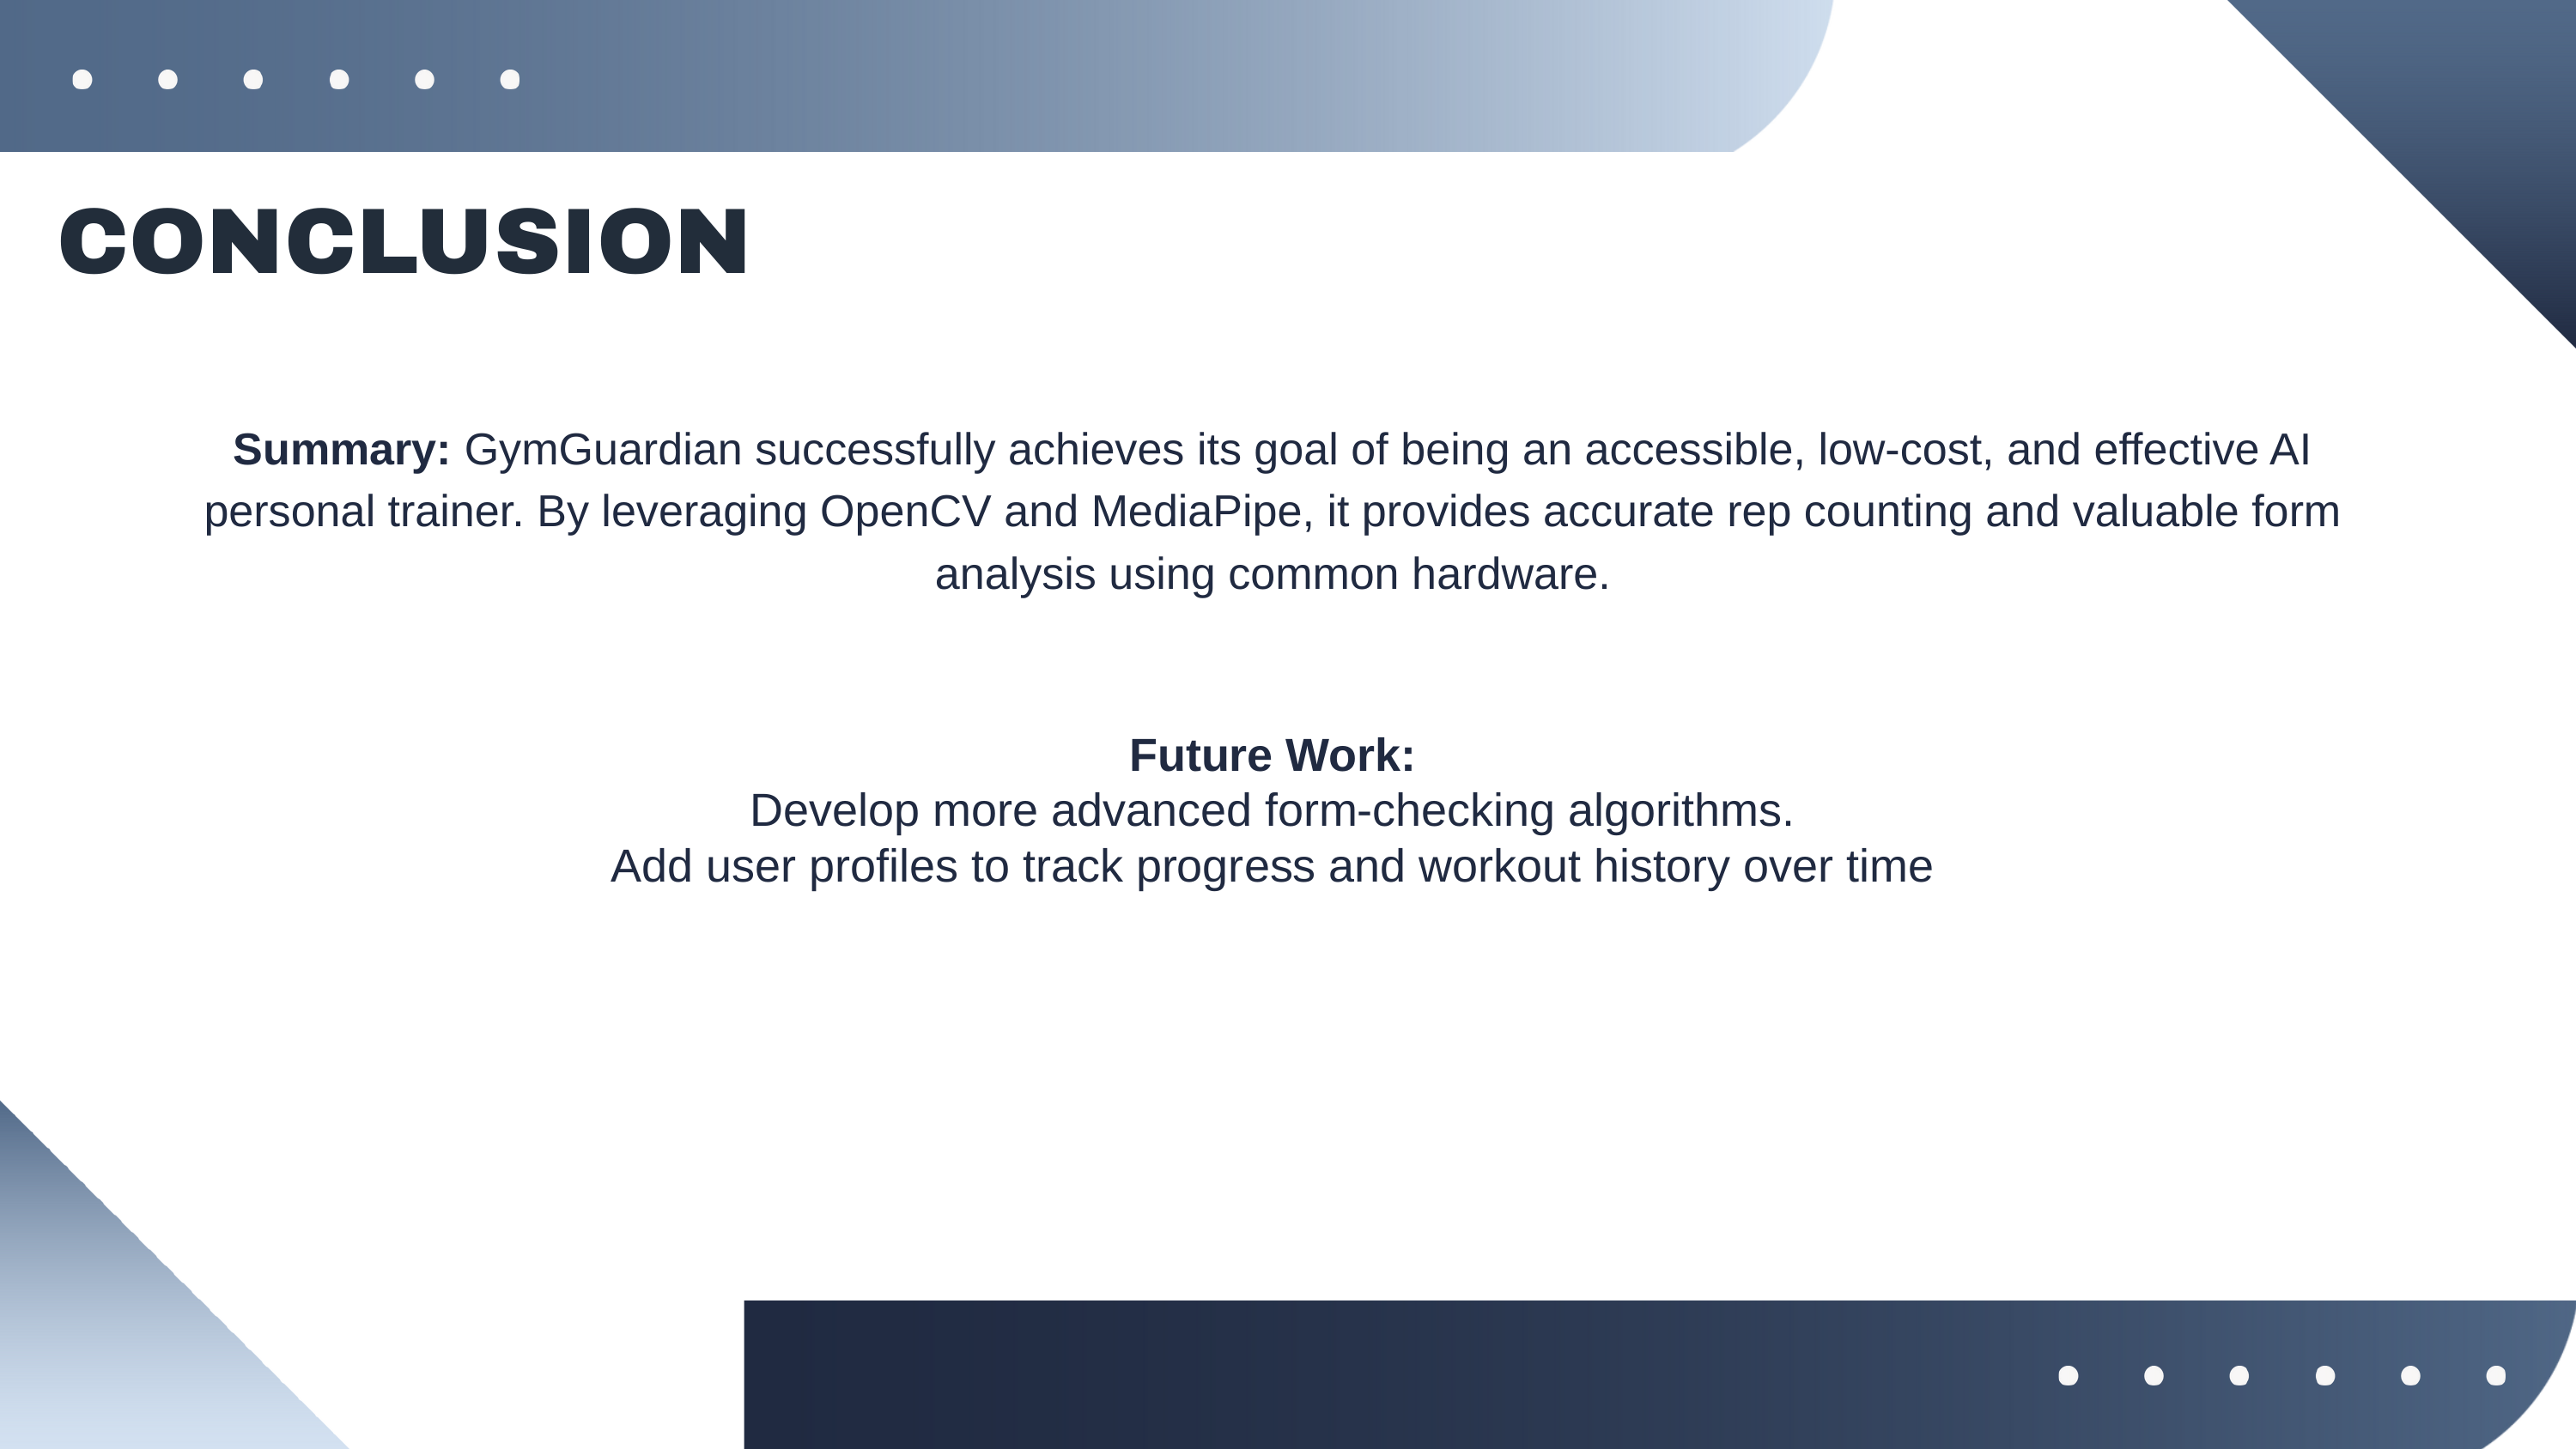

CONCLUSION
Summary: GymGuardian successfully achieves its goal of being an accessible, low-cost, and effective AI personal trainer. By leveraging OpenCV and MediaPipe, it provides accurate rep counting and valuable form analysis using common hardware.
Future Work:
Develop more advanced form-checking algorithms.
Add user profiles to track progress and workout history over time